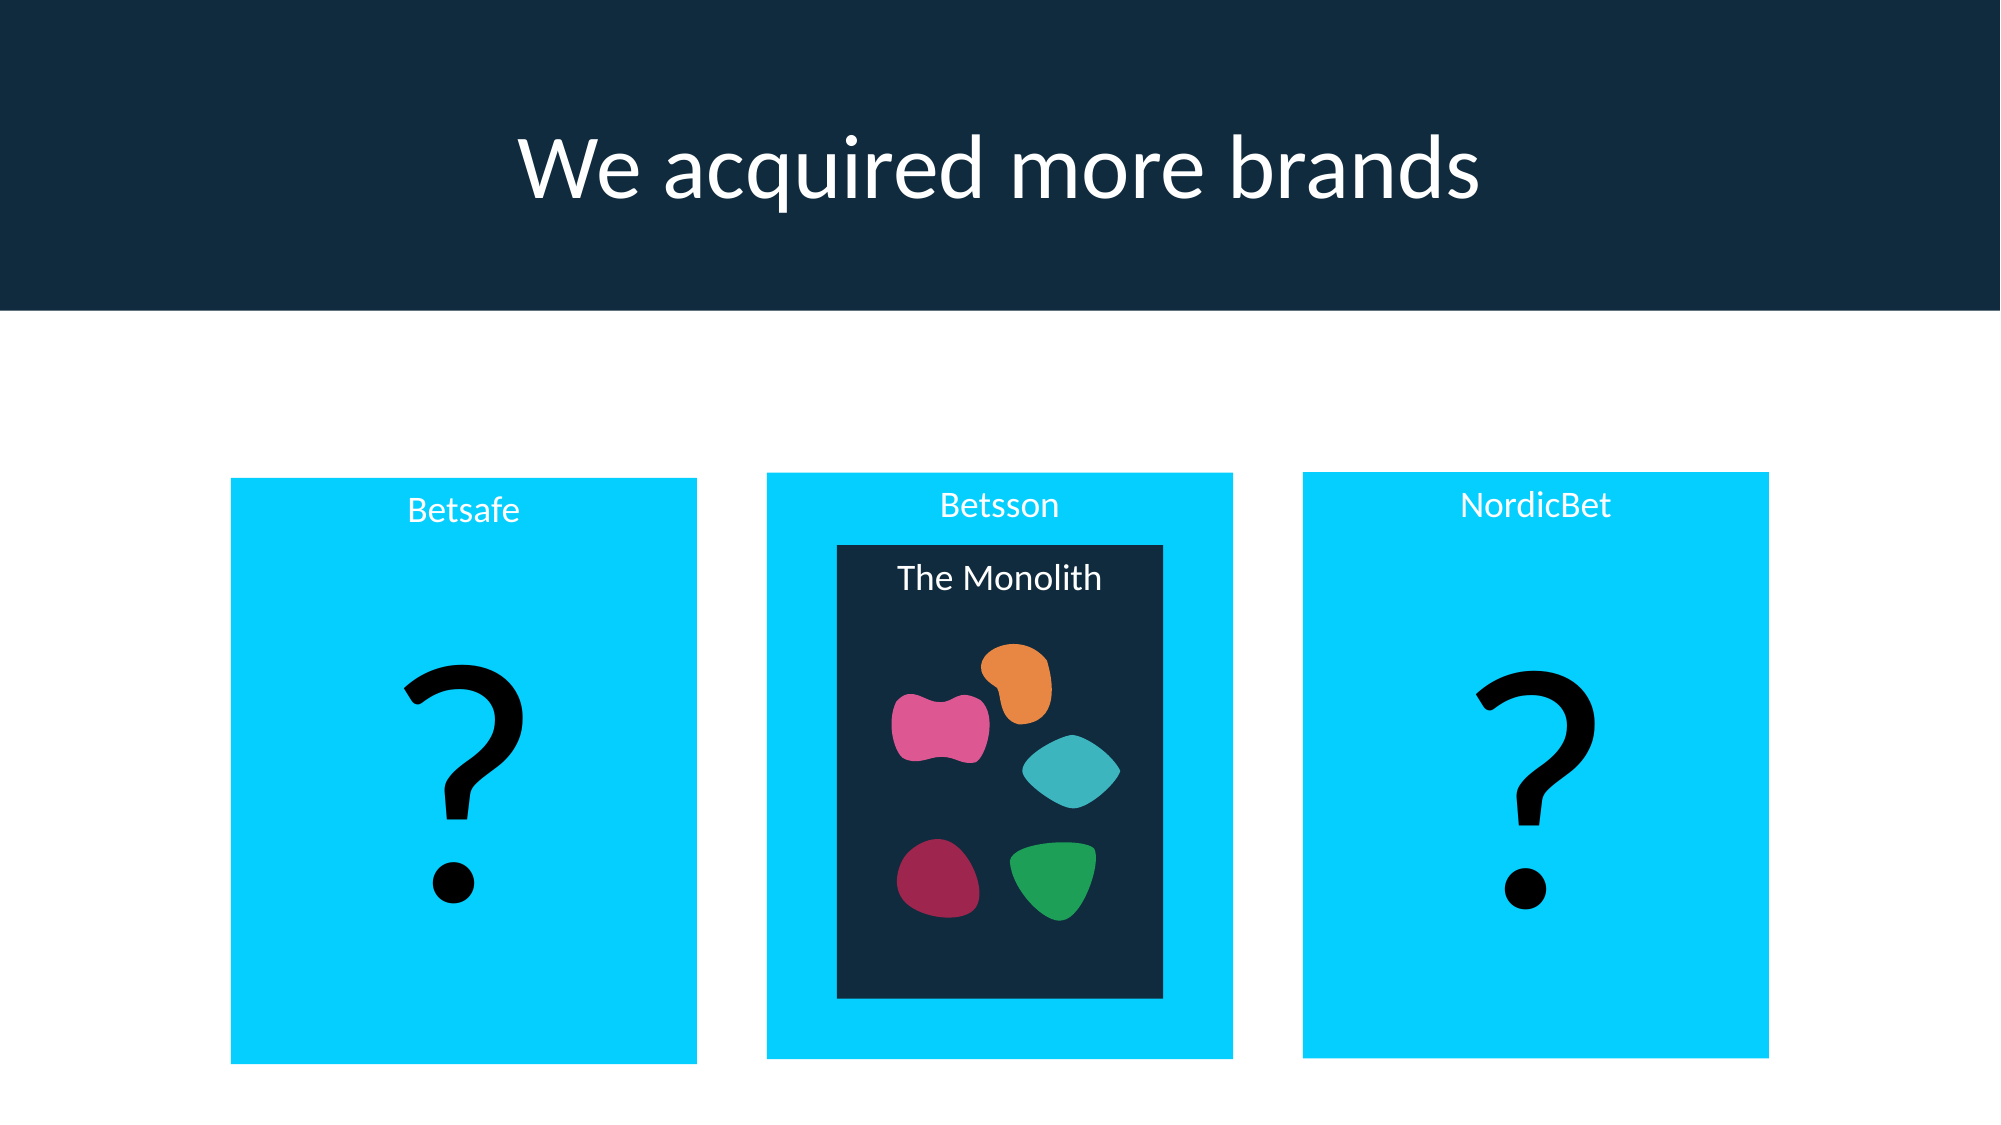

# We acquired more brands
NordicBet
Betsson
Betsafe
The Monolith
?
?